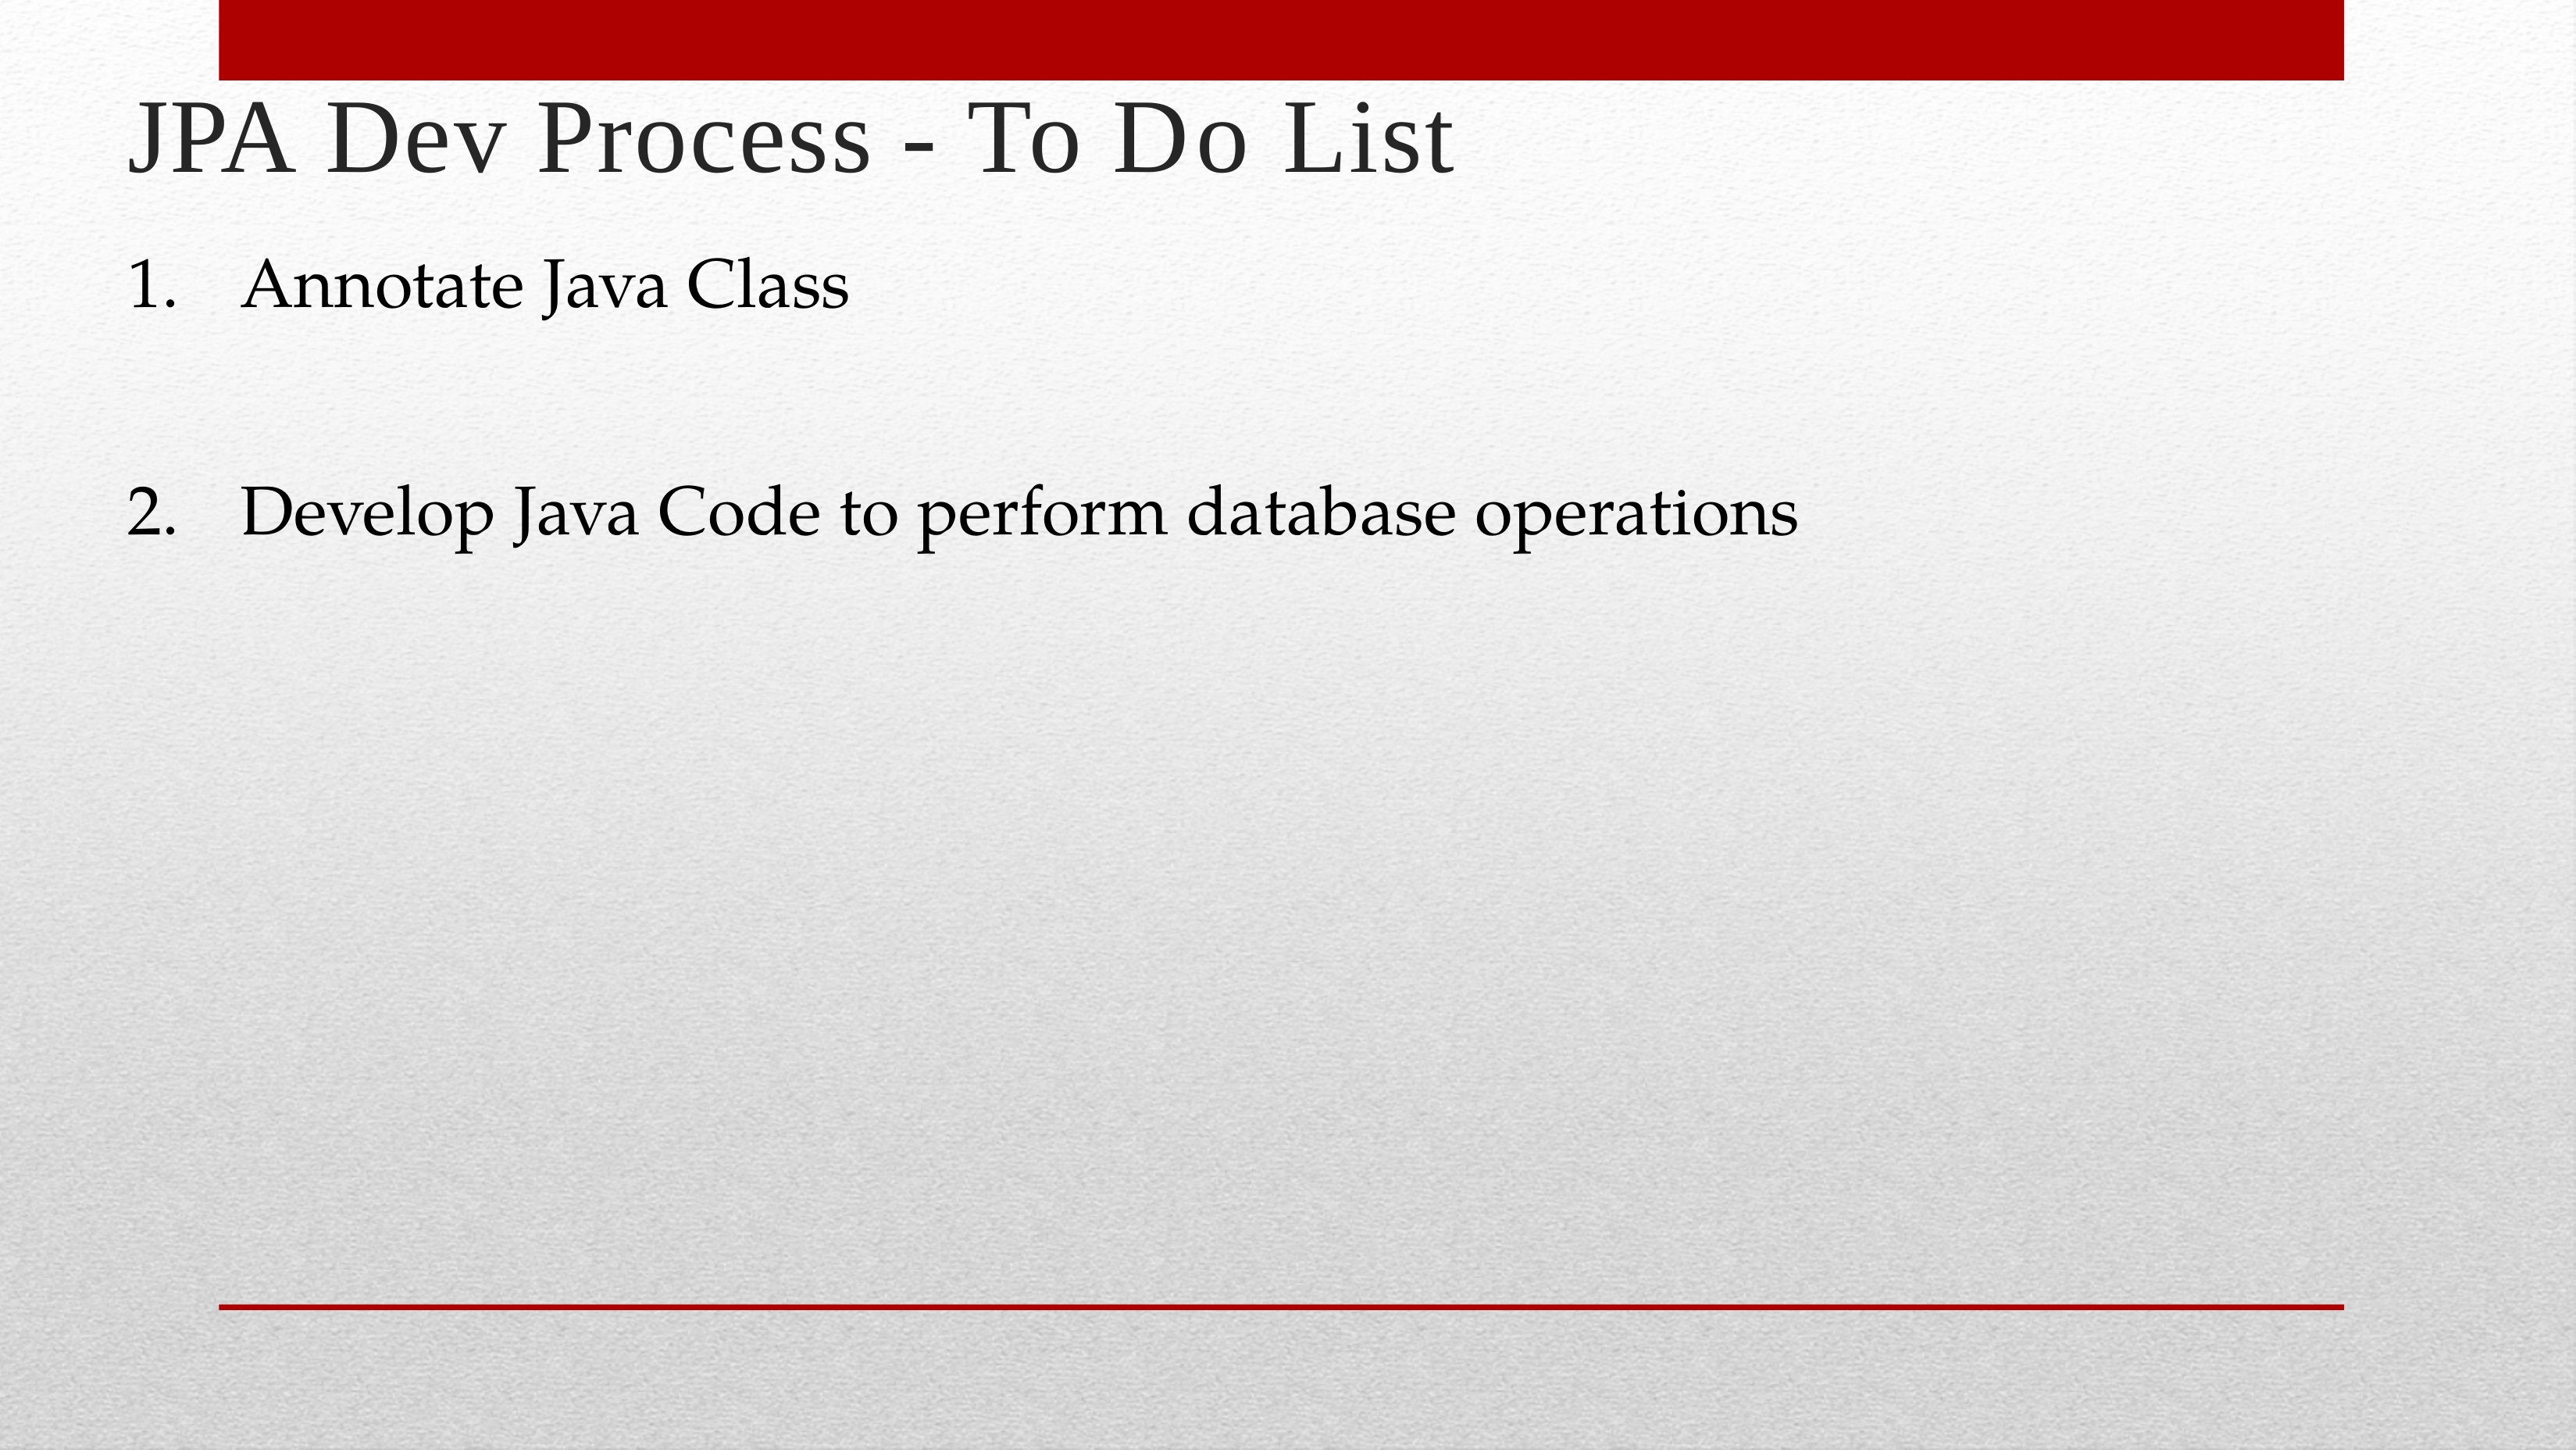

# JPA Dev Process - To Do List
Annotate Java Class

Develop Java Code to perform database operations